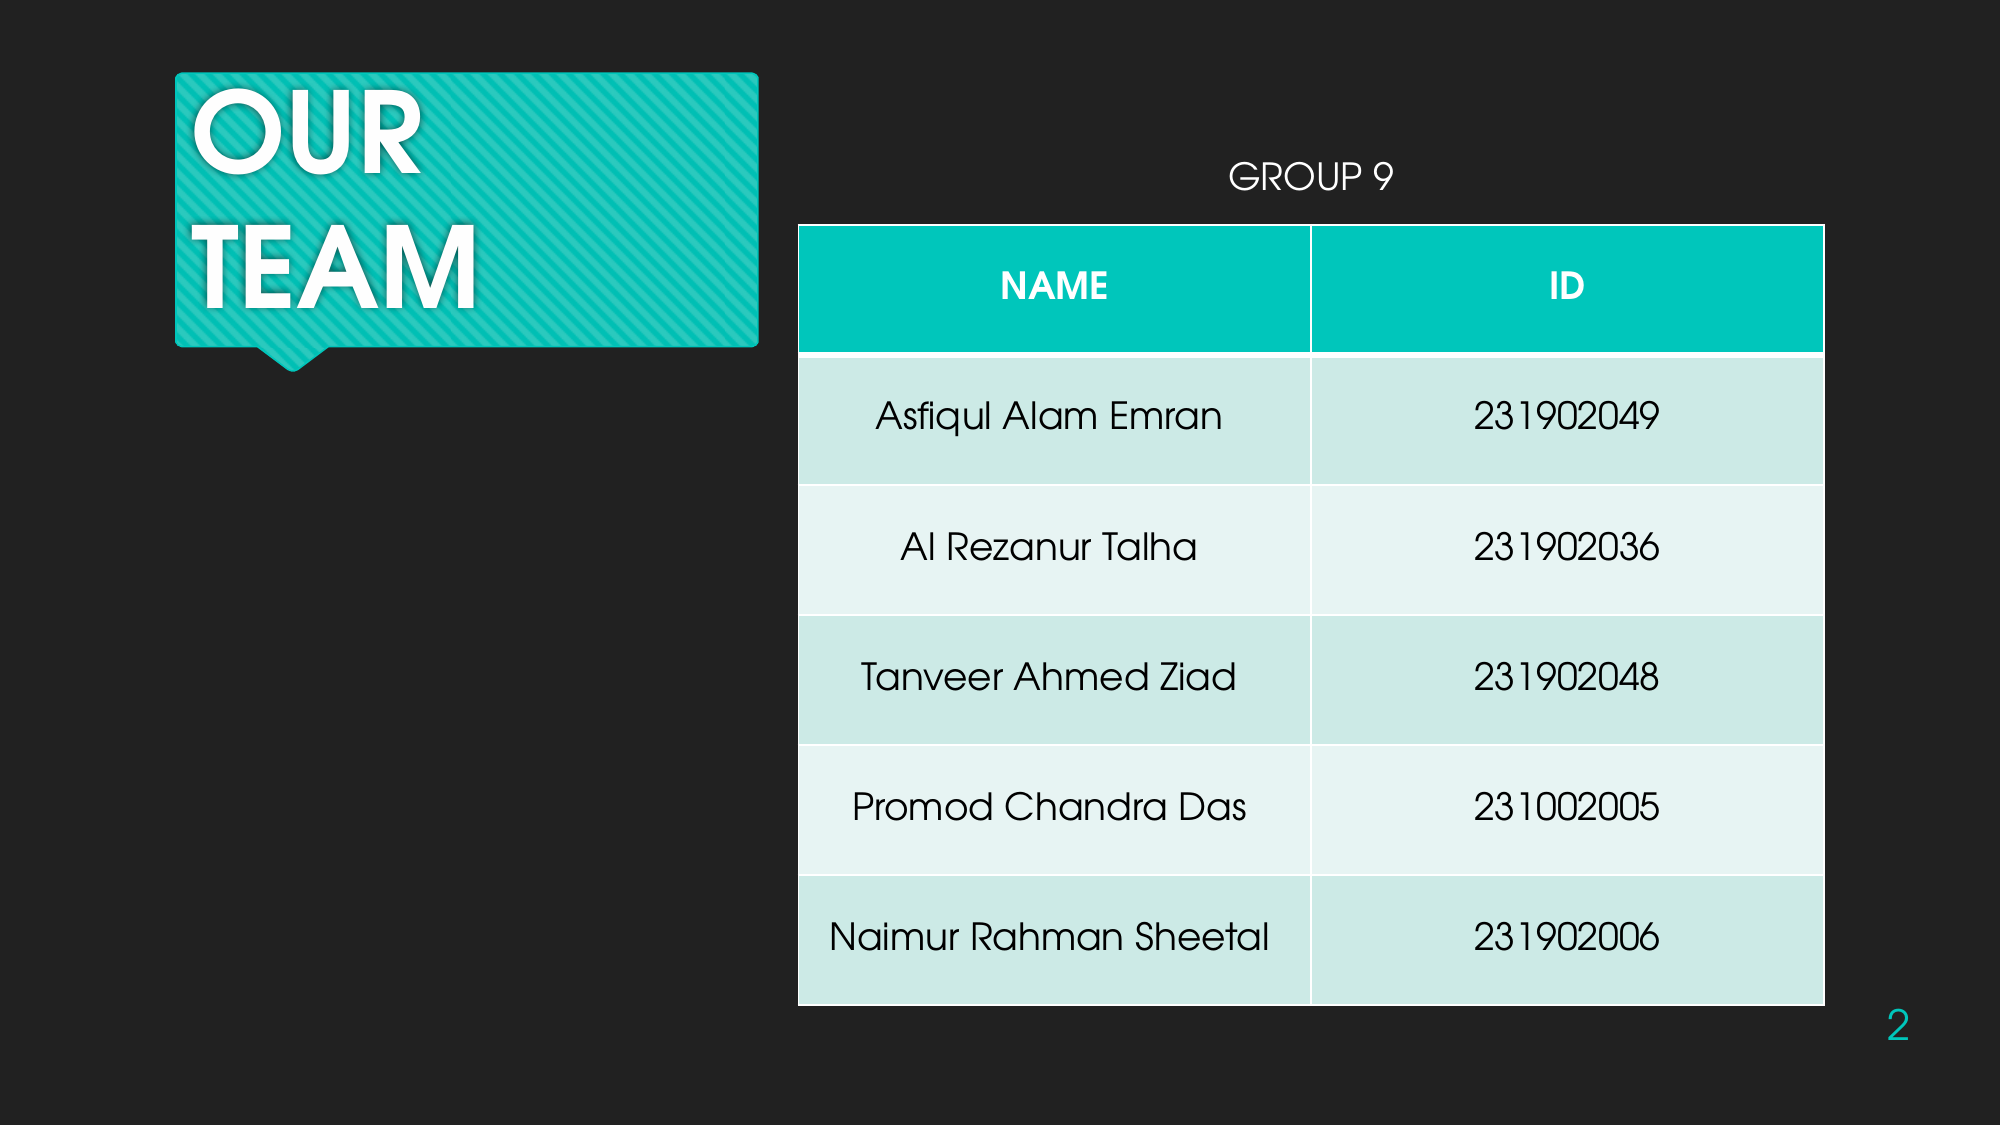

# OUR TEAM
GROUP 9
| NAME | ID |
| --- | --- |
| Asfiqul Alam Emran | 231902049 |
| Al Rezanur Talha | 231902036 |
| Tanveer Ahmed Ziad | 231902048 |
| Promod Chandra Das | 231002005 |
| Naimur Rahman Sheetal | 231902006 |
2